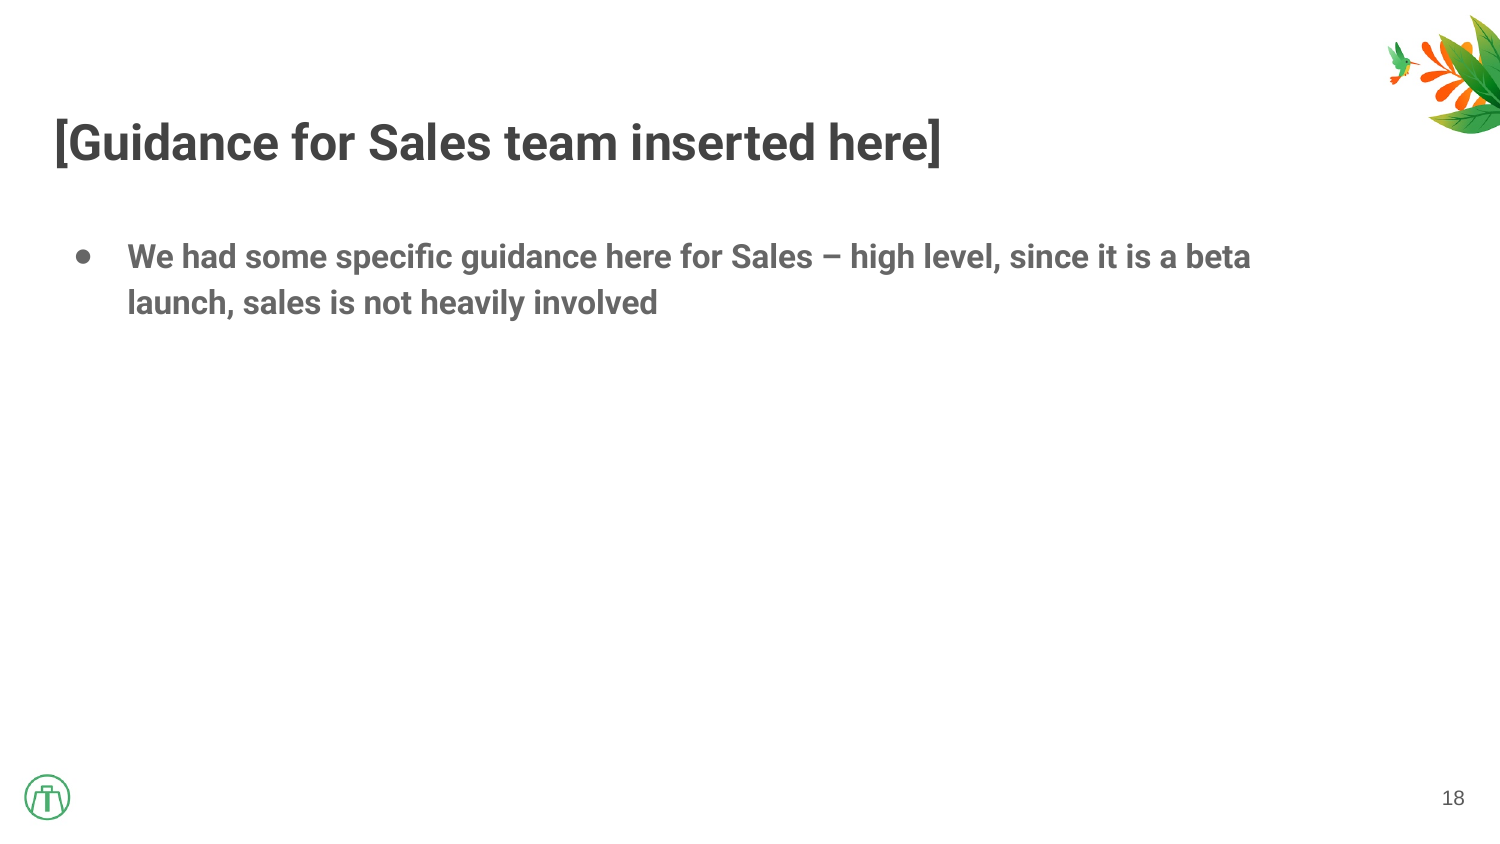

[Guidance for Sales team inserted here]
We had some specific guidance here for Sales – high level, since it is a beta launch, sales is not heavily involved
18